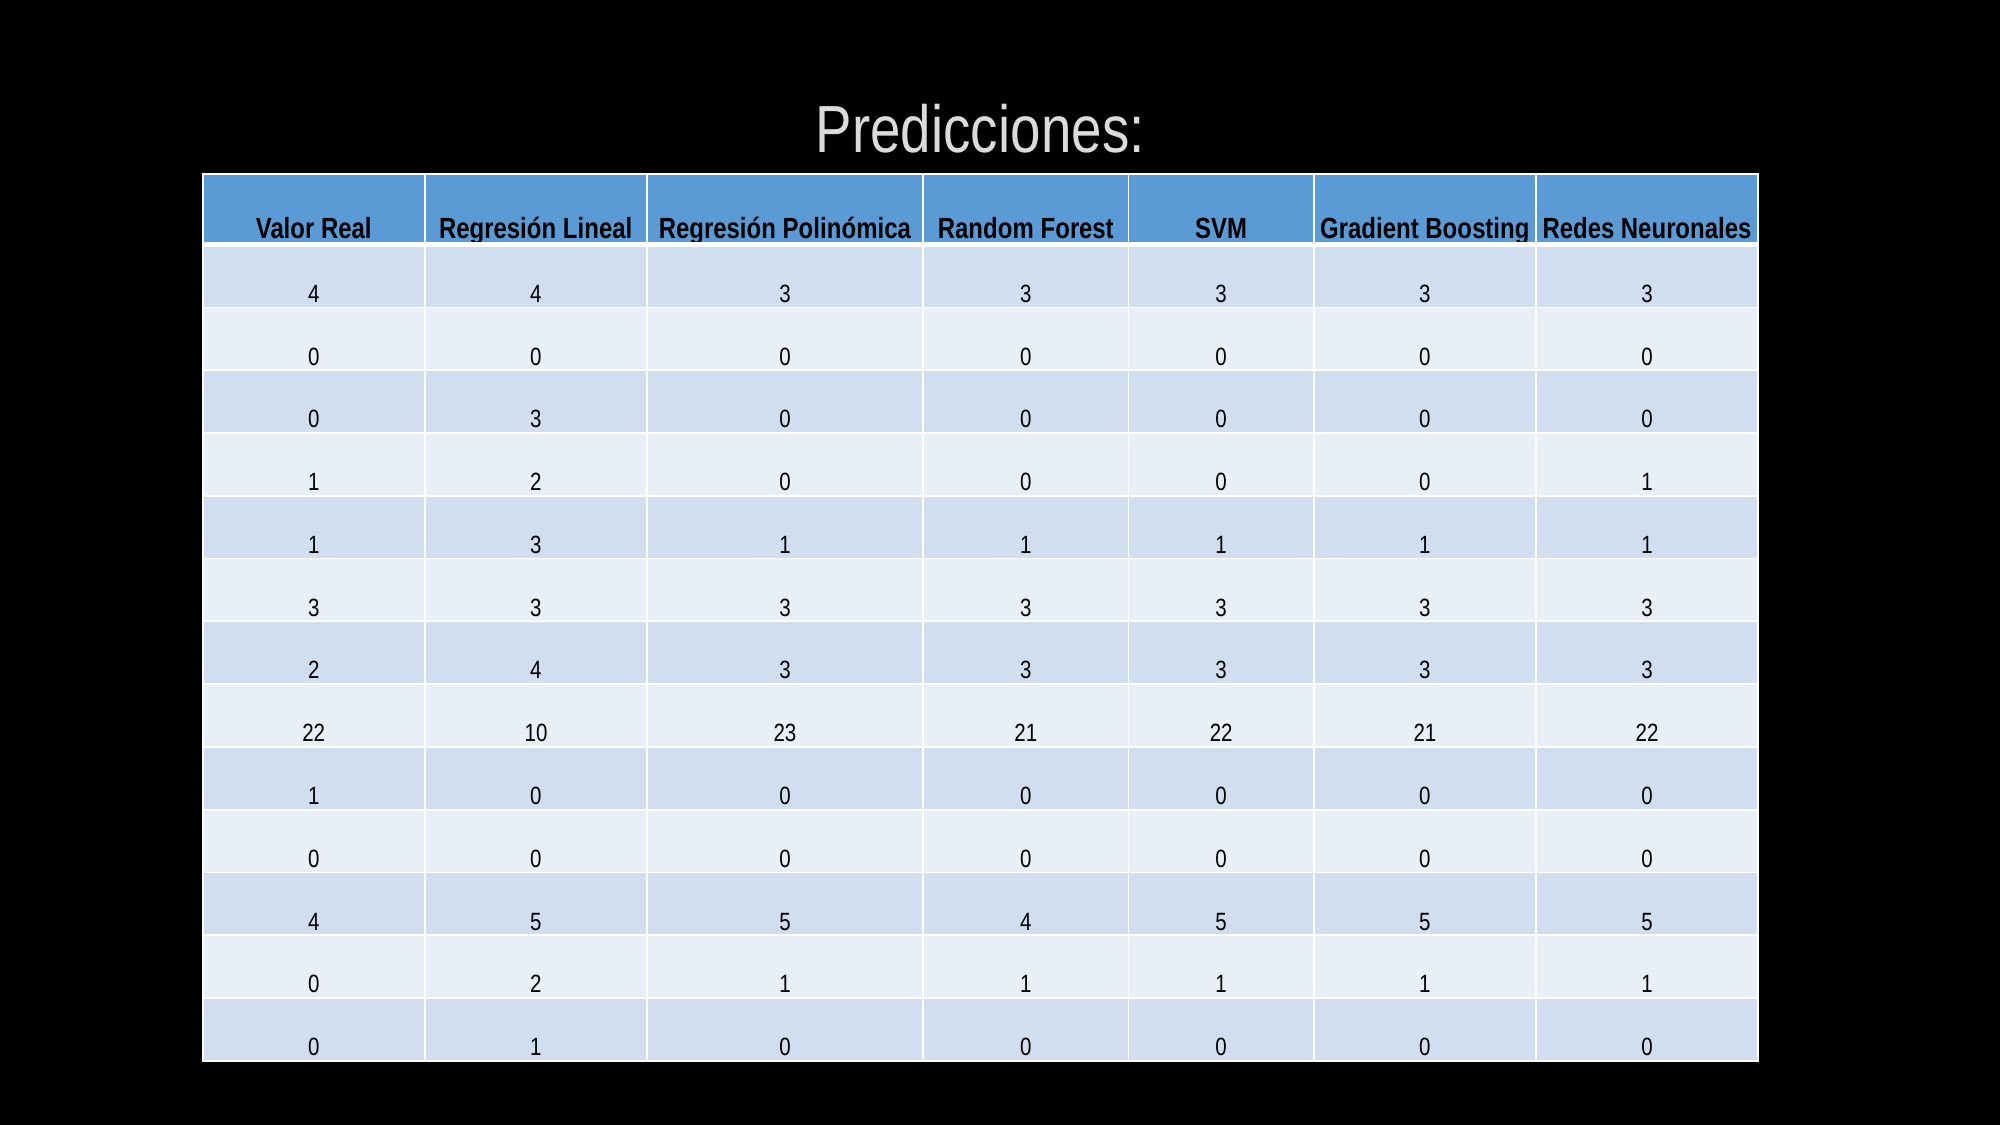

Predicciones:
| Valor Real | Regresión Lineal | Regresión Polinómica | Random Forest | SVM | Gradient Boosting | Redes Neuronales |
| --- | --- | --- | --- | --- | --- | --- |
| 4 | 4 | 3 | 3 | 3 | 3 | 3 |
| 0 | 0 | 0 | 0 | 0 | 0 | 0 |
| 0 | 3 | 0 | 0 | 0 | 0 | 0 |
| 1 | 2 | 0 | 0 | 0 | 0 | 1 |
| 1 | 3 | 1 | 1 | 1 | 1 | 1 |
| 3 | 3 | 3 | 3 | 3 | 3 | 3 |
| 2 | 4 | 3 | 3 | 3 | 3 | 3 |
| 22 | 10 | 23 | 21 | 22 | 21 | 22 |
| 1 | 0 | 0 | 0 | 0 | 0 | 0 |
| 0 | 0 | 0 | 0 | 0 | 0 | 0 |
| 4 | 5 | 5 | 4 | 5 | 5 | 5 |
| 0 | 2 | 1 | 1 | 1 | 1 | 1 |
| 0 | 1 | 0 | 0 | 0 | 0 | 0 |